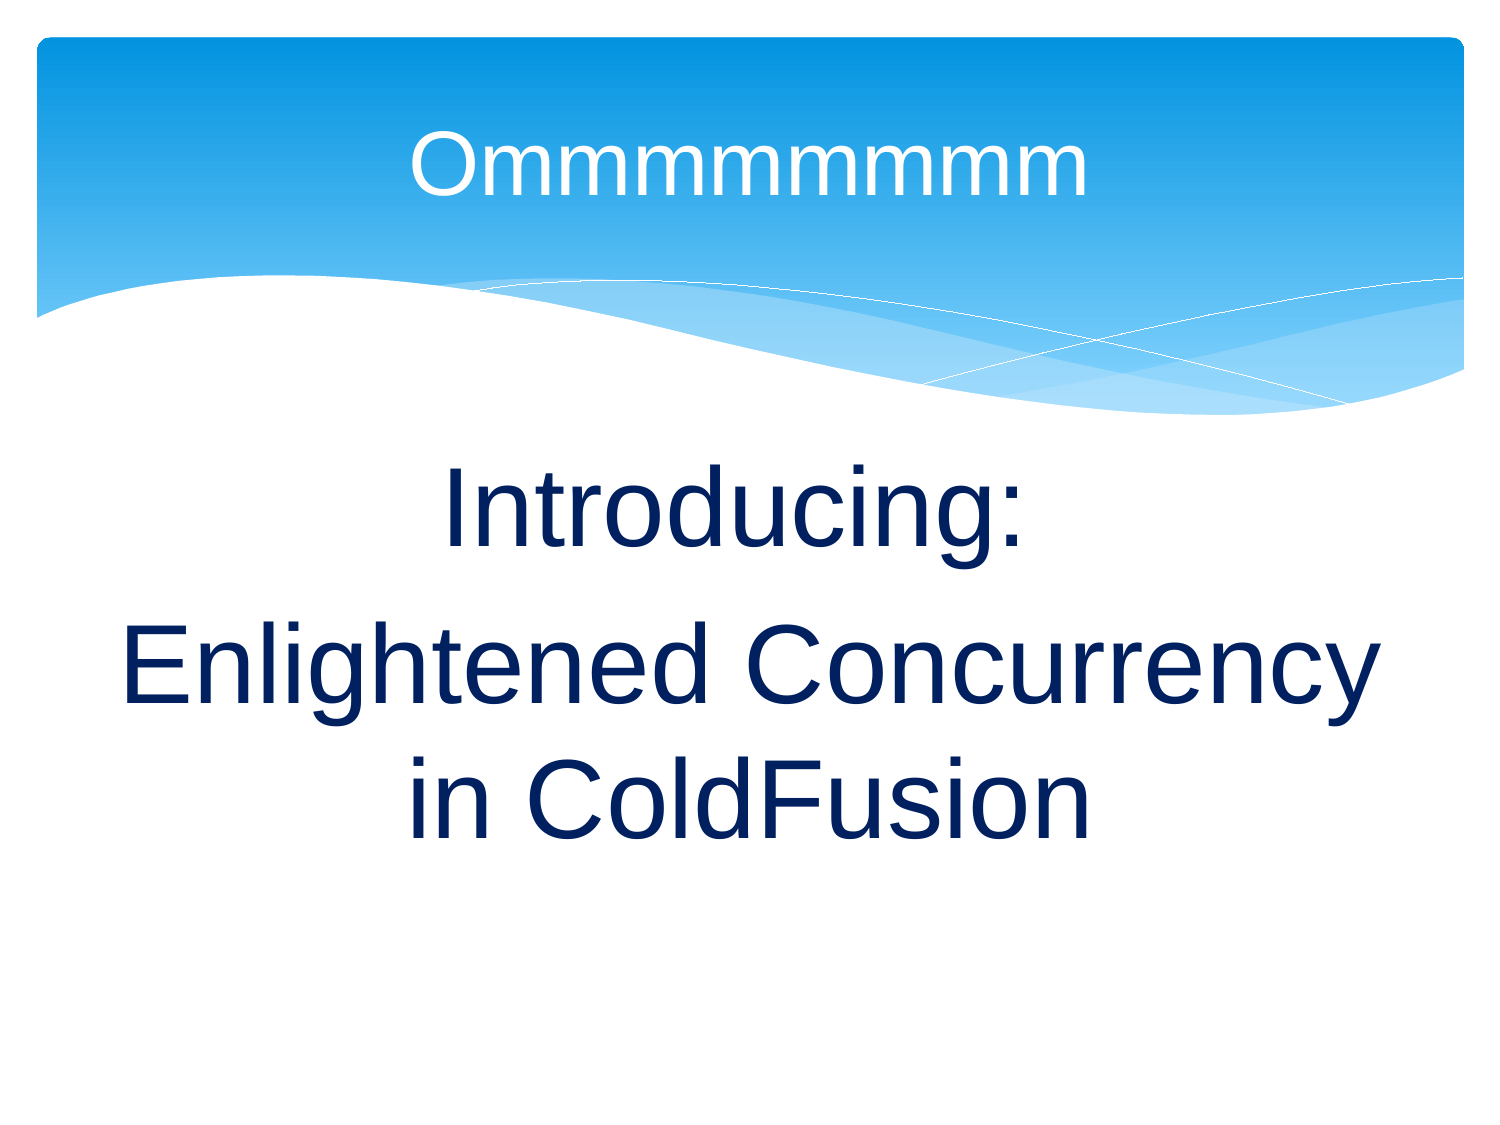

# Ommmmmmmm
Introducing:
Enlightened Concurrency in ColdFusion